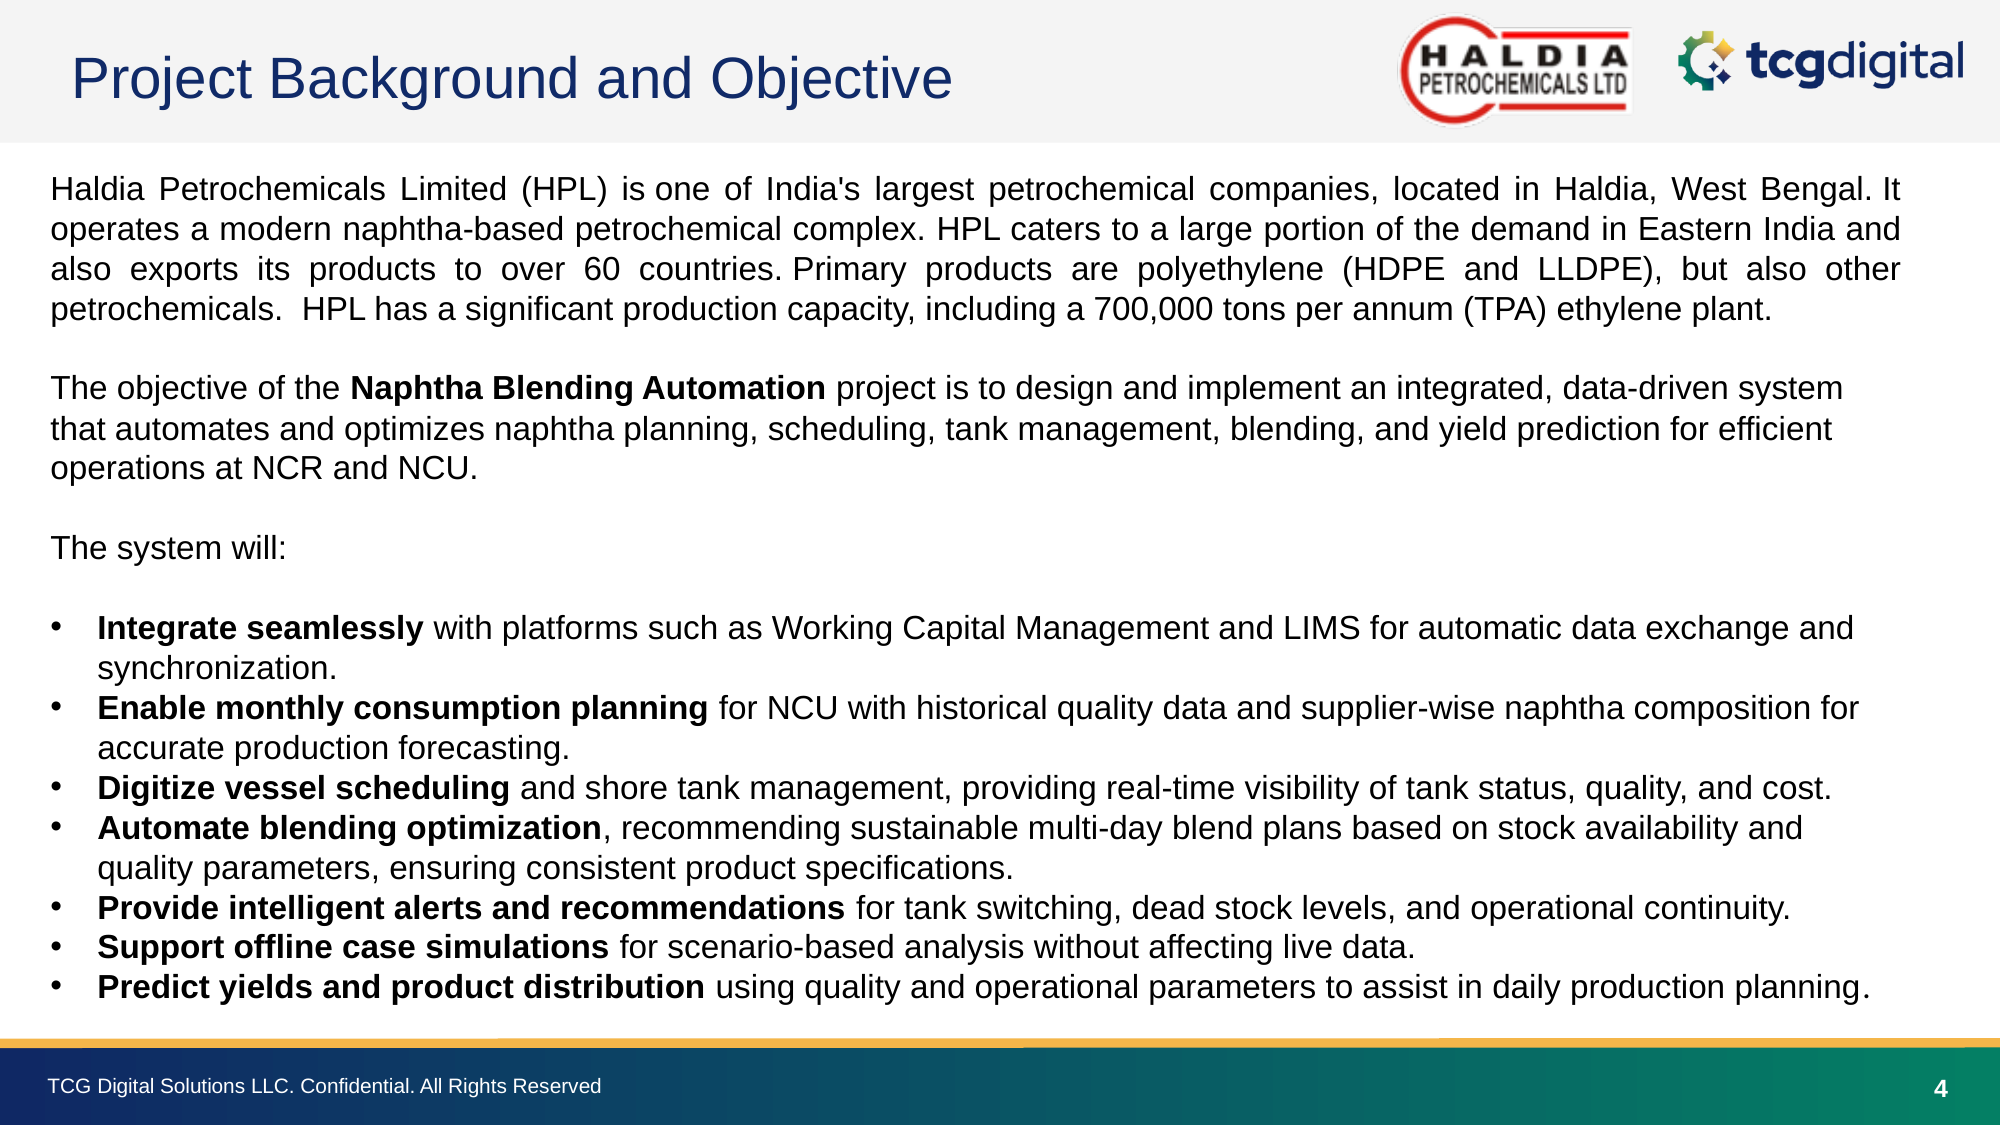

Project Background and Objective

Haldia Petrochemicals Limited (HPL) is one of India's largest petrochemical companies, located in Haldia, West Bengal. It operates a modern naphtha-based petrochemical complex. HPL caters to a large portion of the demand in Eastern India and also exports its products to over 60 countries. Primary products are polyethylene (HDPE and LLDPE), but also other petrochemicals.  HPL has a significant production capacity, including a 700,000 tons per annum (TPA) ethylene plant.

The objective of the Naphtha Blending Automation project is to design and implement an integrated, data-driven system that automates and optimizes naphtha planning, scheduling, tank management, blending, and yield prediction for efficient operations at NCR and NCU.

The system will:

Integrate seamlessly with platforms such as Working Capital Management and LIMS for automatic data exchange and synchronization.
Enable monthly consumption planning for NCU with historical quality data and supplier-wise naphtha composition for accurate production forecasting.
Digitize vessel scheduling and shore tank management, providing real-time visibility of tank status, quality, and cost.
Automate blending optimization, recommending sustainable multi-day blend plans based on stock availability and quality parameters, ensuring consistent product specifications.
Provide intelligent alerts and recommendations for tank switching, dead stock levels, and operational continuity.
Support offline case simulations for scenario-based analysis without affecting live data.
Predict yields and product distribution using quality and operational parameters to assist in daily production planning.